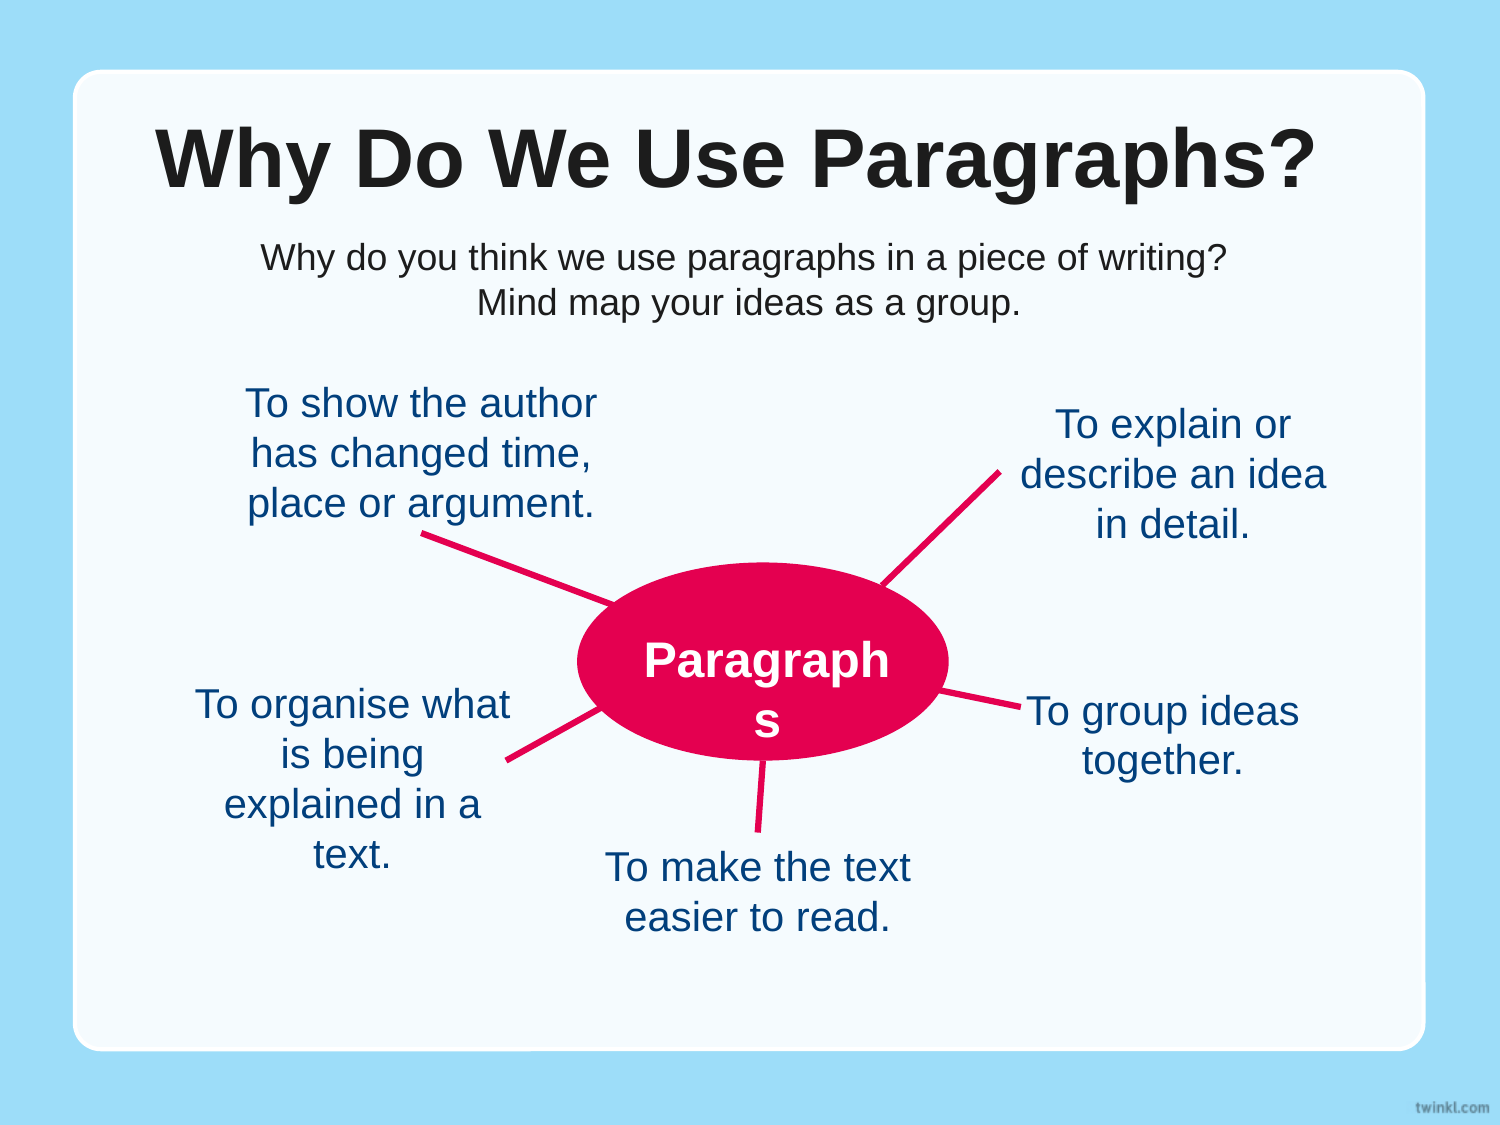

# Why Do We Use Paragraphs?
Why do you think we use paragraphs in a piece of writing?
Mind map your ideas as a group.
To show the author has changed time, place or argument.
To explain or describe an idea in detail.

Paragraphs
To organise what is being explained in a text.
To group ideas together.
To make the text easier to read.